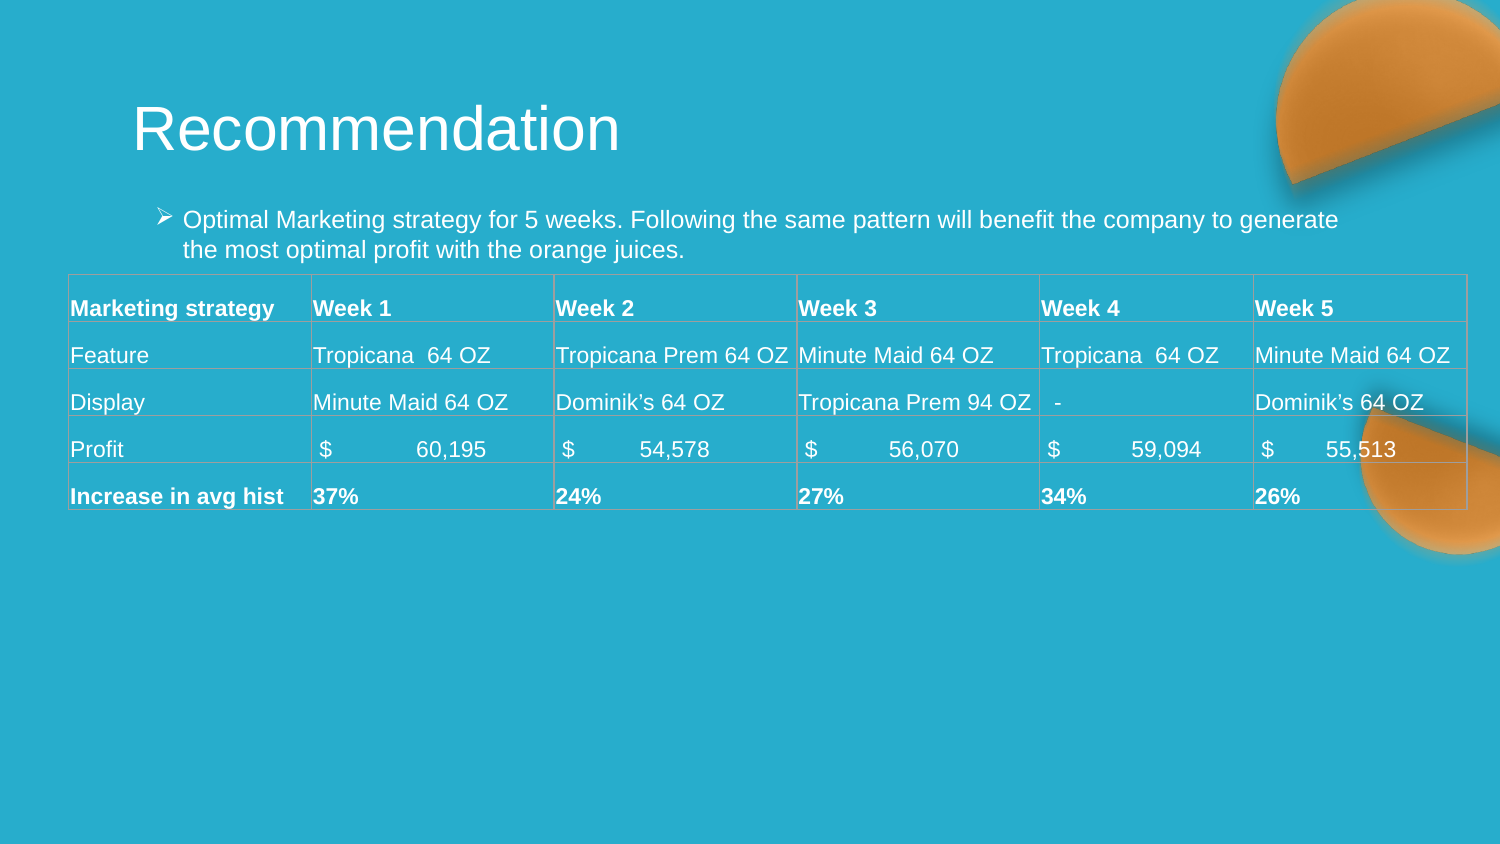

# Recommendation
Optimal Marketing strategy for 5 weeks. Following the same pattern will benefit the company to generate the most optimal profit with the orange juices.
| Marketing strategy | Week 1 | Week 2 | Week 3 | Week 4 | Week 5 |
| --- | --- | --- | --- | --- | --- |
| Feature | Tropicana  64 OZ​ | Tropicana Prem 64 OZ​ | Minute Maid 64 OZ​ | Tropicana  64 OZ​ | Minute Maid 64 OZ​ |
| Display | Minute Maid 64 OZ​ | Dominik’s 64 OZ​​ | Tropicana Prem 94 OZ​ | - | Dominik’s 64 OZ​​ |
| Profit | $ 60,195 | $ 54,578 | $ 56,070 | $ 59,094 | $ 55,513 |
| Increase in avg hist | 37% | 24% | 27% | 34% | 26% |